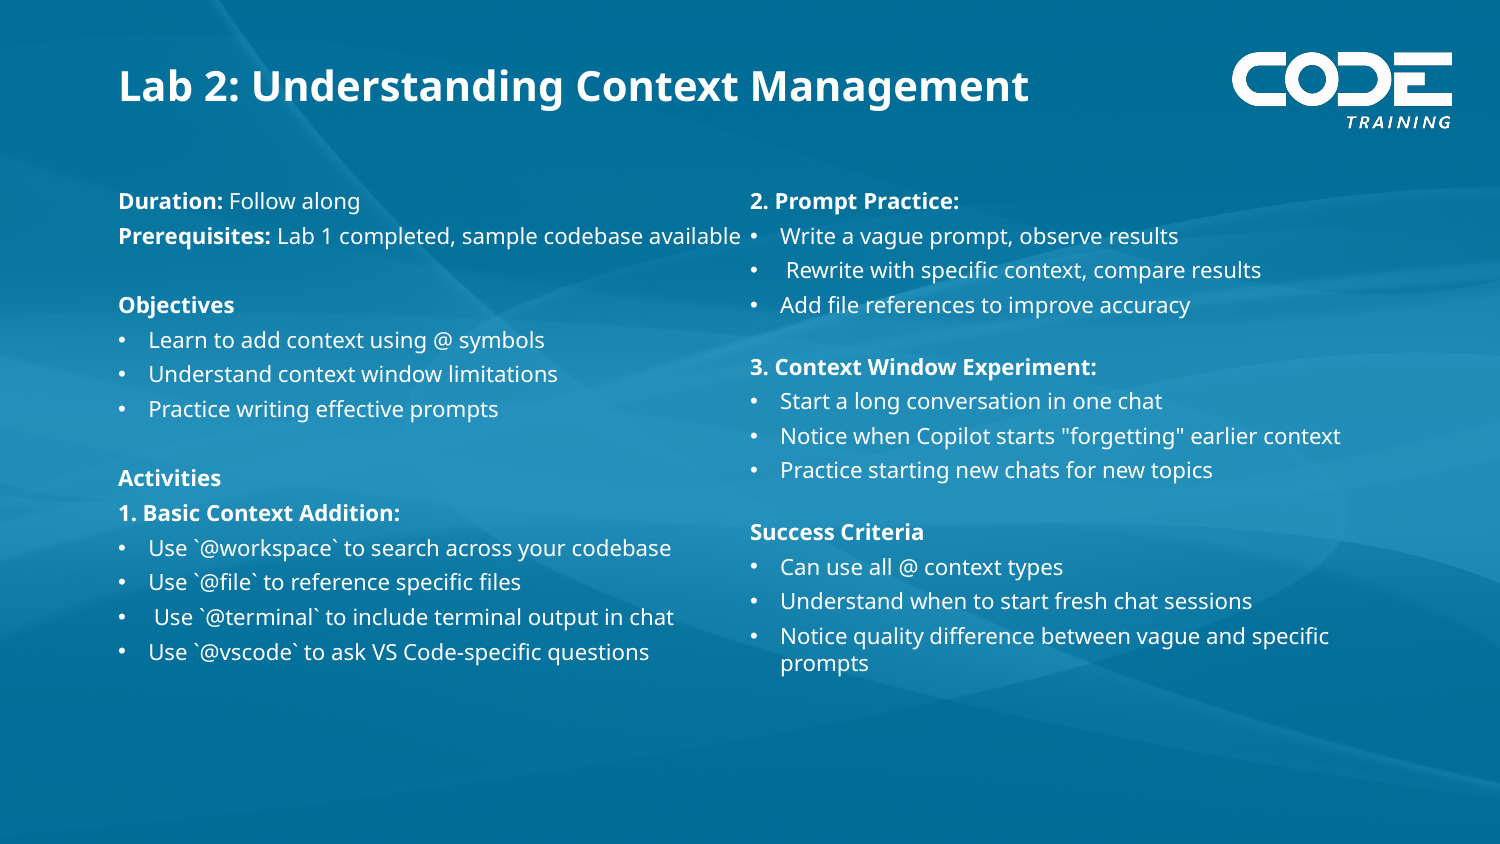

# Lab 2: Understanding Context Management
Duration: Follow along
Prerequisites: Lab 1 completed, sample codebase available

Objectives
Learn to add context using @ symbols
Understand context window limitations
Practice writing effective prompts

Activities
1. Basic Context Addition:
Use `@workspace` to search across your codebase
Use `@file` to reference specific files
 Use `@terminal` to include terminal output in chat
Use `@vscode` to ask VS Code-specific questions
2. Prompt Practice:
Write a vague prompt, observe results
 Rewrite with specific context, compare results
Add file references to improve accuracy
3. Context Window Experiment:
Start a long conversation in one chat
Notice when Copilot starts "forgetting" earlier context
Practice starting new chats for new topics
Success Criteria
Can use all @ context types
Understand when to start fresh chat sessions
Notice quality difference between vague and specific prompts